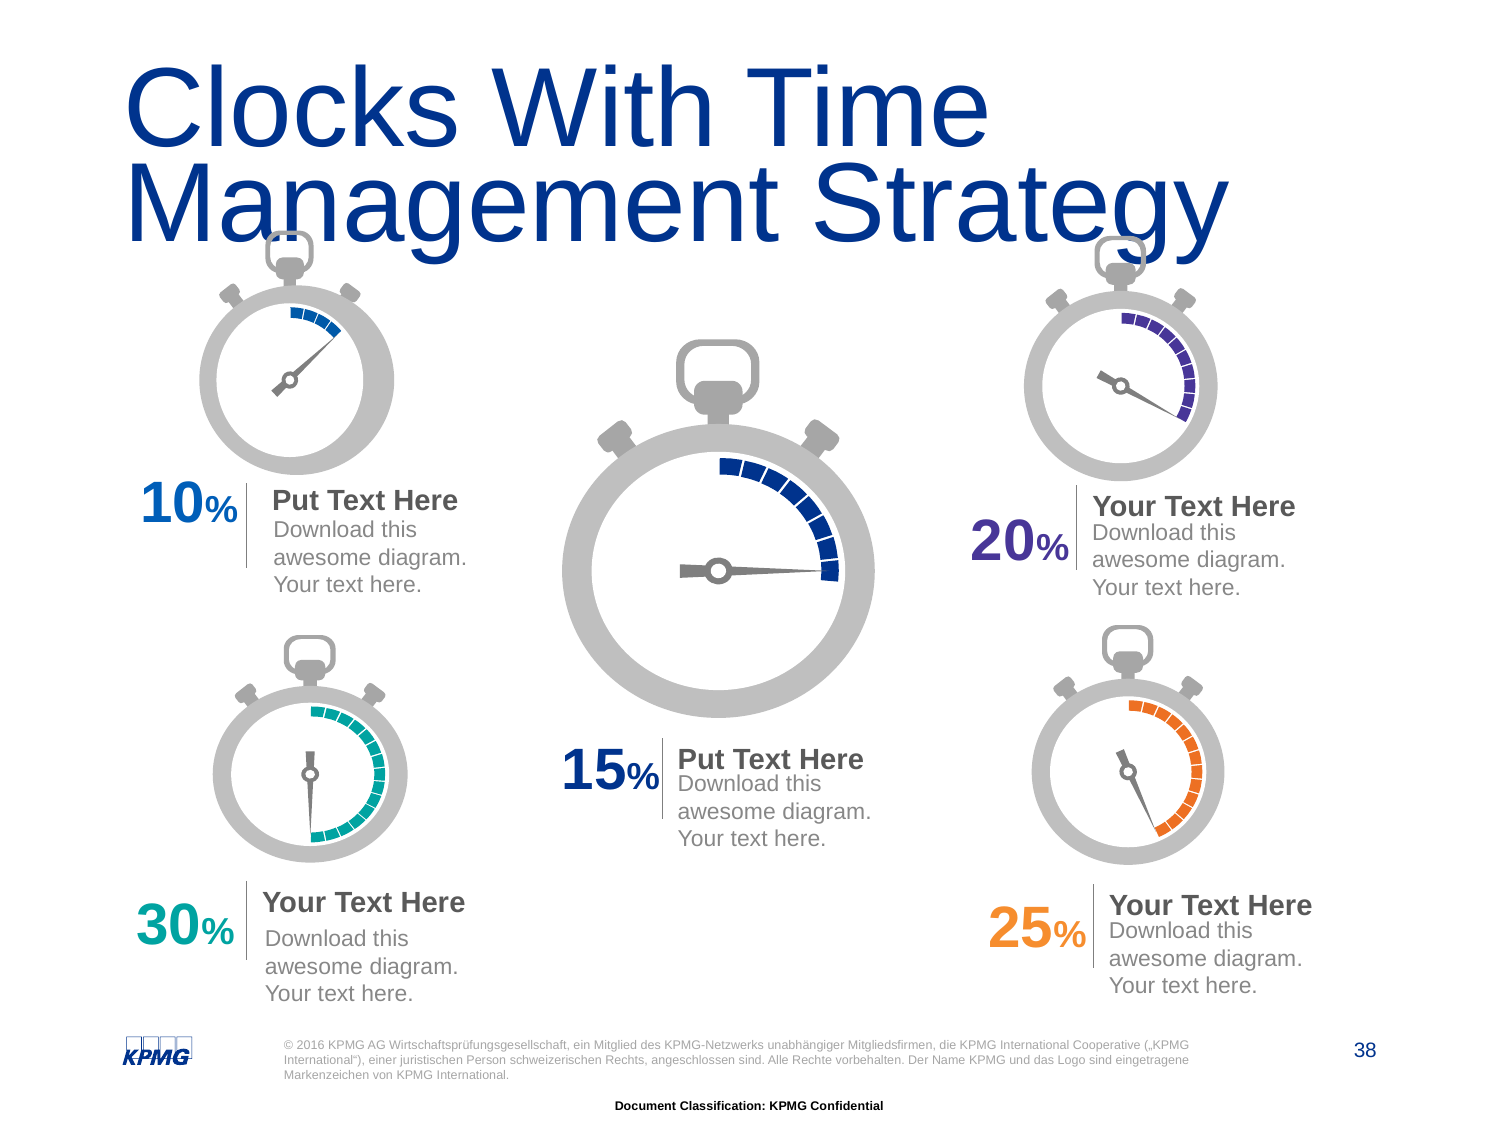

# Clocks With Time Management Strategy

10%
Put Text Here
Download this awesome diagram.
Your text here.

Your Text Here
20%
Download this awesome diagram.
Your text here.

15%
Put Text Here
Download this awesome diagram.
Your text here.

Your Text Here
25%
Download this awesome diagram.
Your text here.

Your Text Here
30%
Download this awesome diagram.
Your text here.